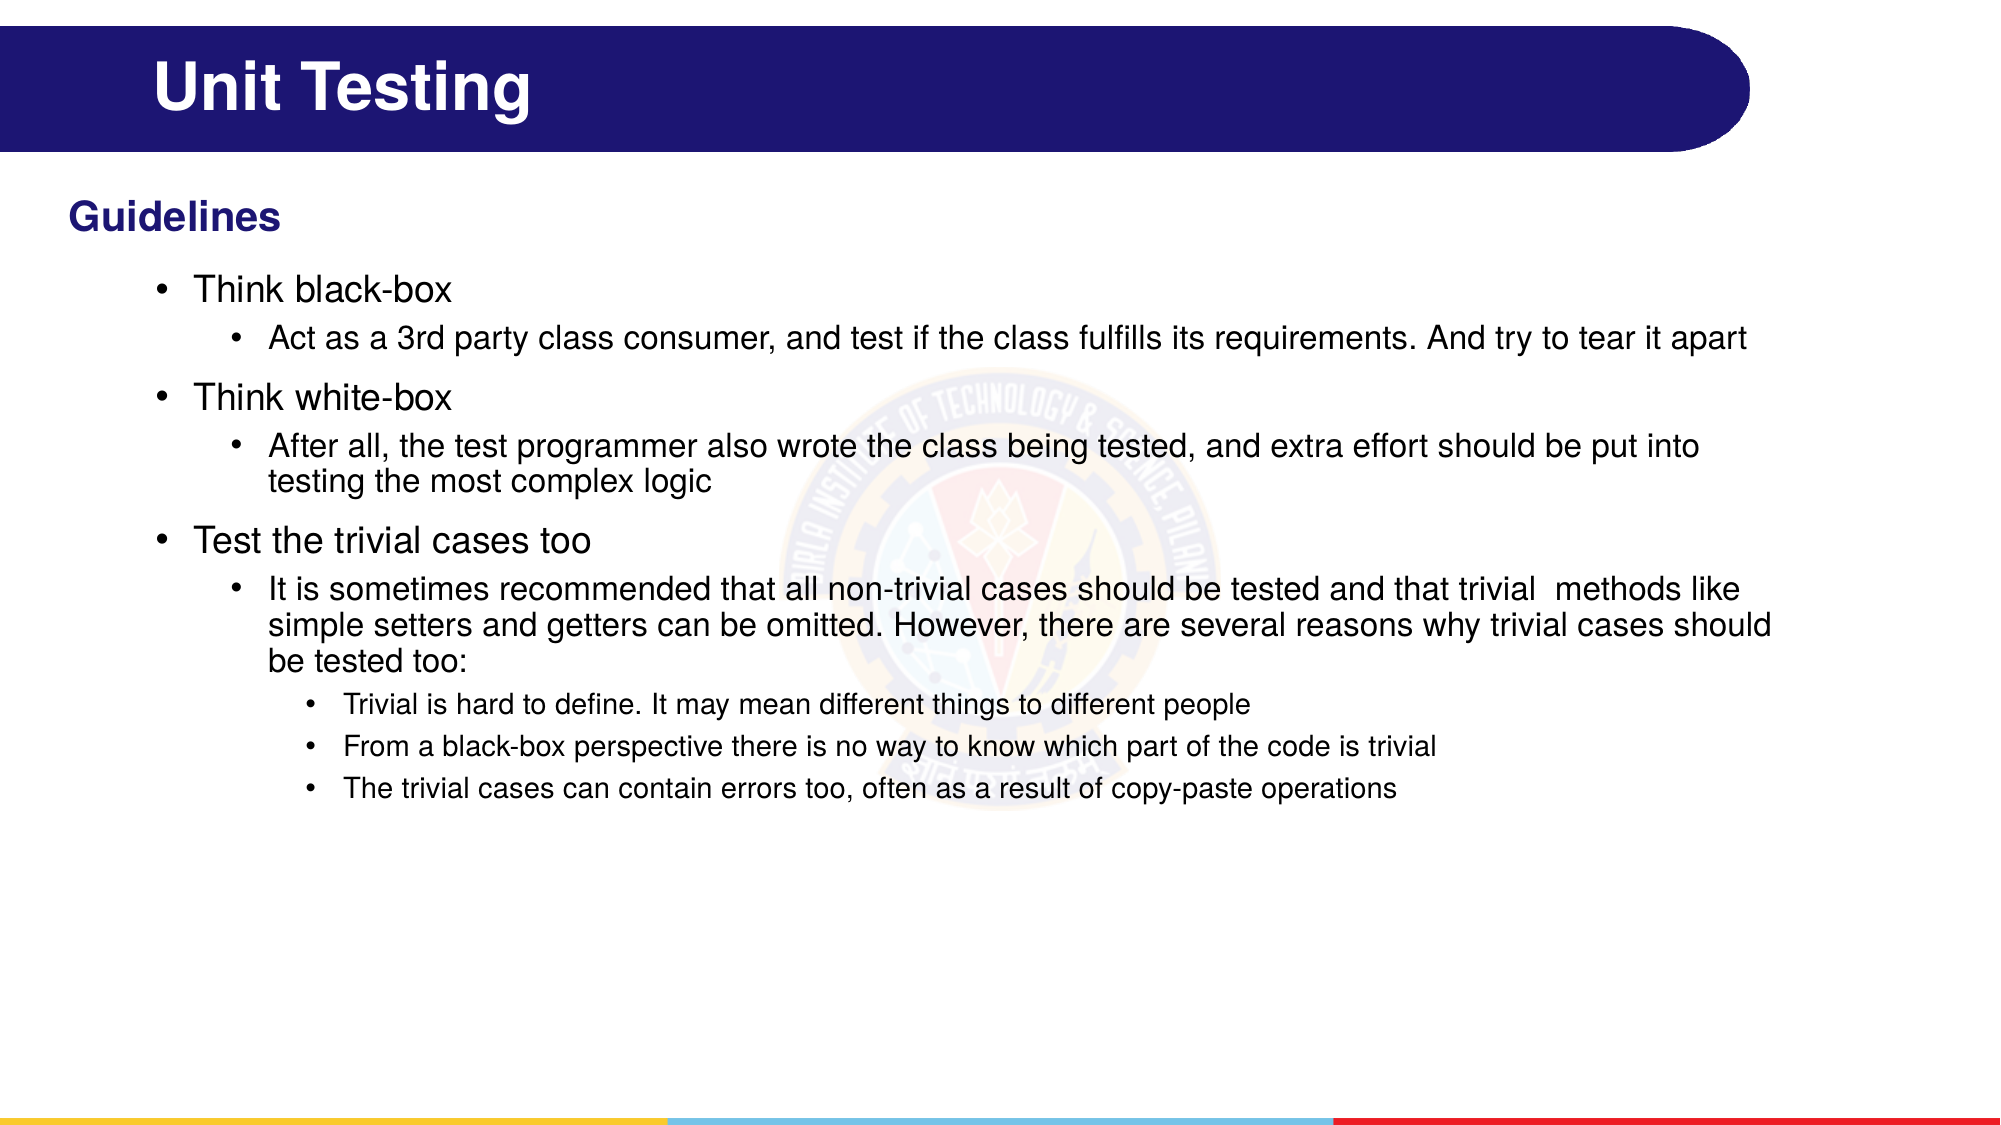

# Unit Testing
Guidelines
Think black-box
Act as a 3rd party class consumer, and test if the class fulfills its requirements. And try to tear it apart
Think white-box
After all, the test programmer also wrote the class being tested, and extra effort should be put into testing the most complex logic
Test the trivial cases too
It is sometimes recommended that all non-trivial cases should be tested and that trivial  methods like simple setters and getters can be omitted. However, there are several reasons why trivial cases should be tested too:
Trivial is hard to define. It may mean different things to different people
From a black-box perspective there is no way to know which part of the code is trivial
The trivial cases can contain errors too, often as a result of copy-paste operations